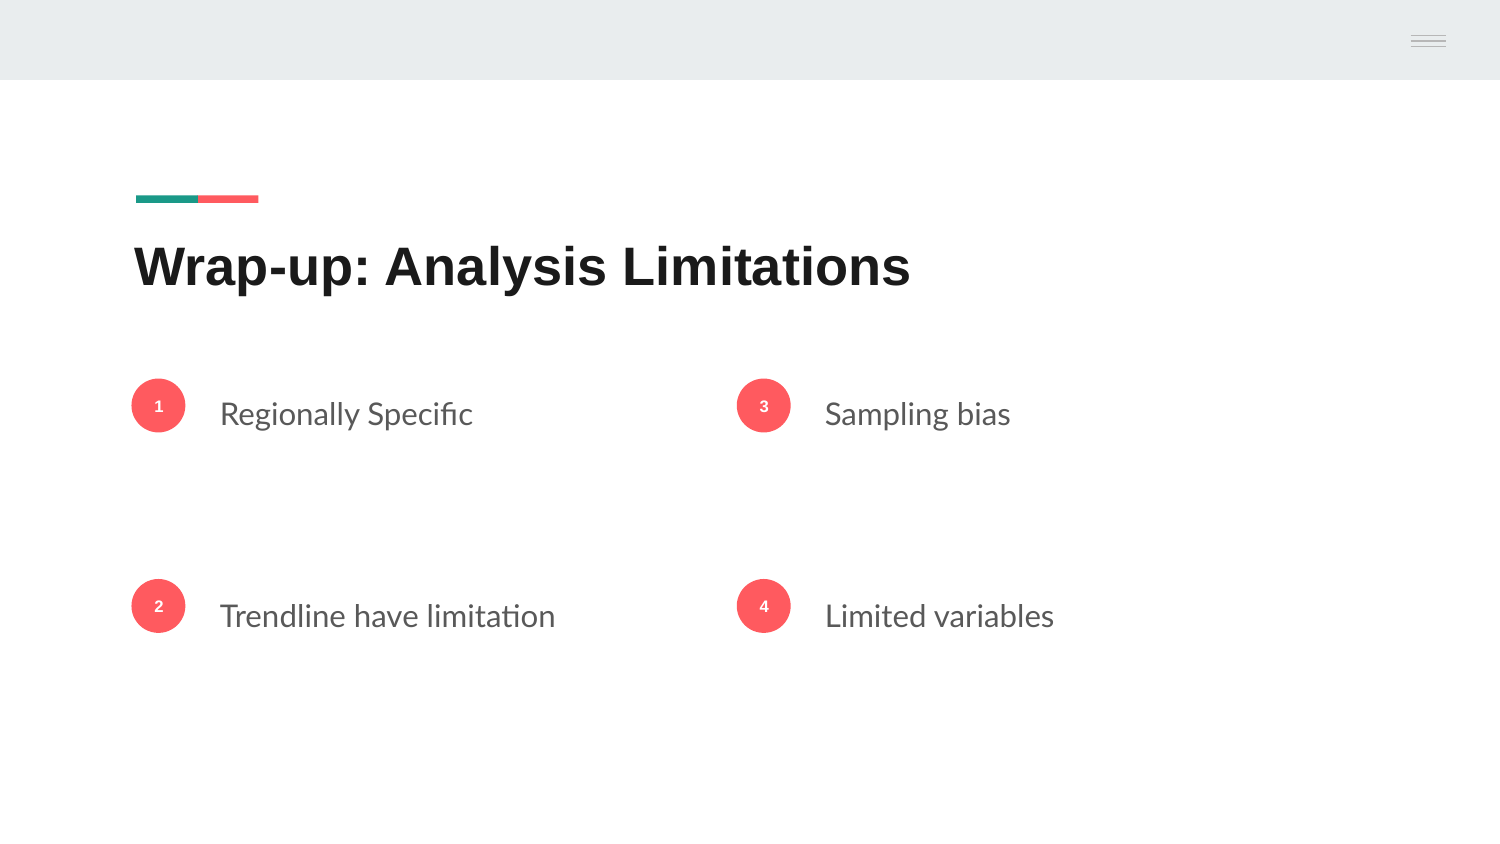

# Wrap-up: Analysis Limitations
Regionally Specific
Sampling bias
1
3
Trendline have limitation
Limited variables
2
4